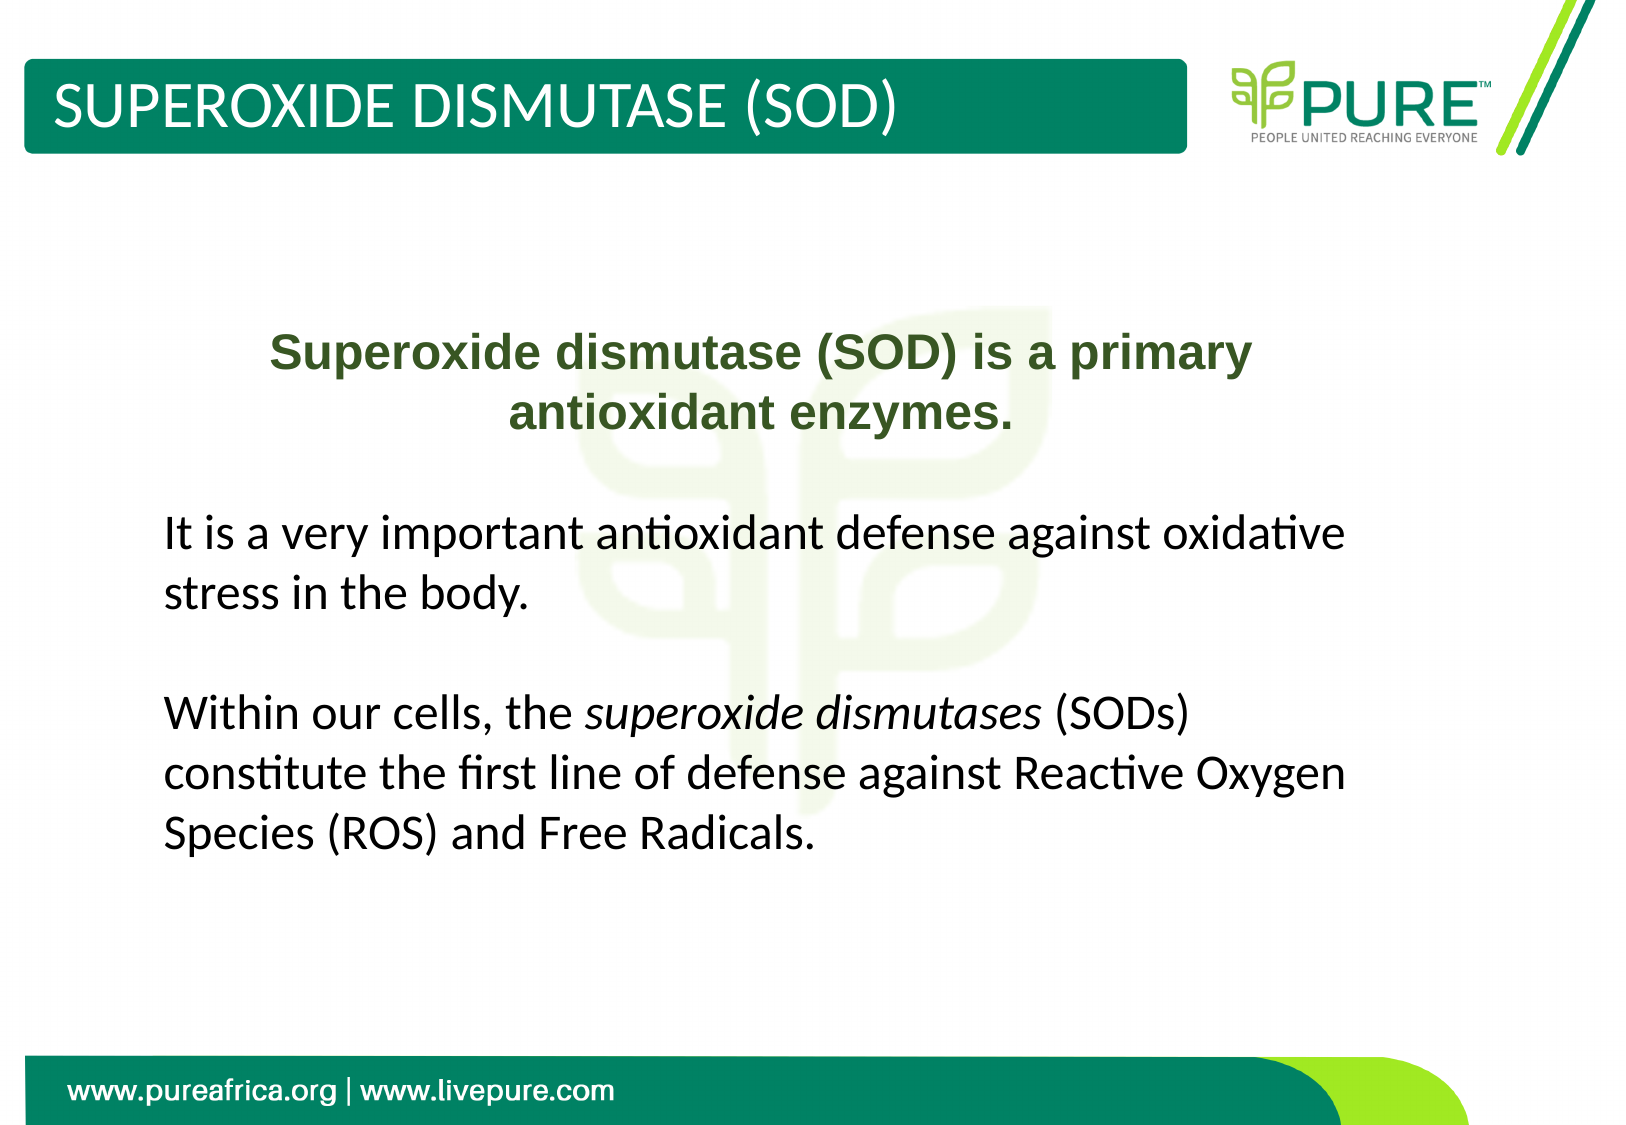

# SUPEROXIDE DISMUTASE (SOD)

Superoxide dismutase (SOD) is a primary antioxidant enzymes.

It is a very important antioxidant defense against oxidative stress in the body.

Within our cells, the superoxide dismutases (SODs) constitute the first line of defense against Reactive Oxygen Species (ROS) and Free Radicals.